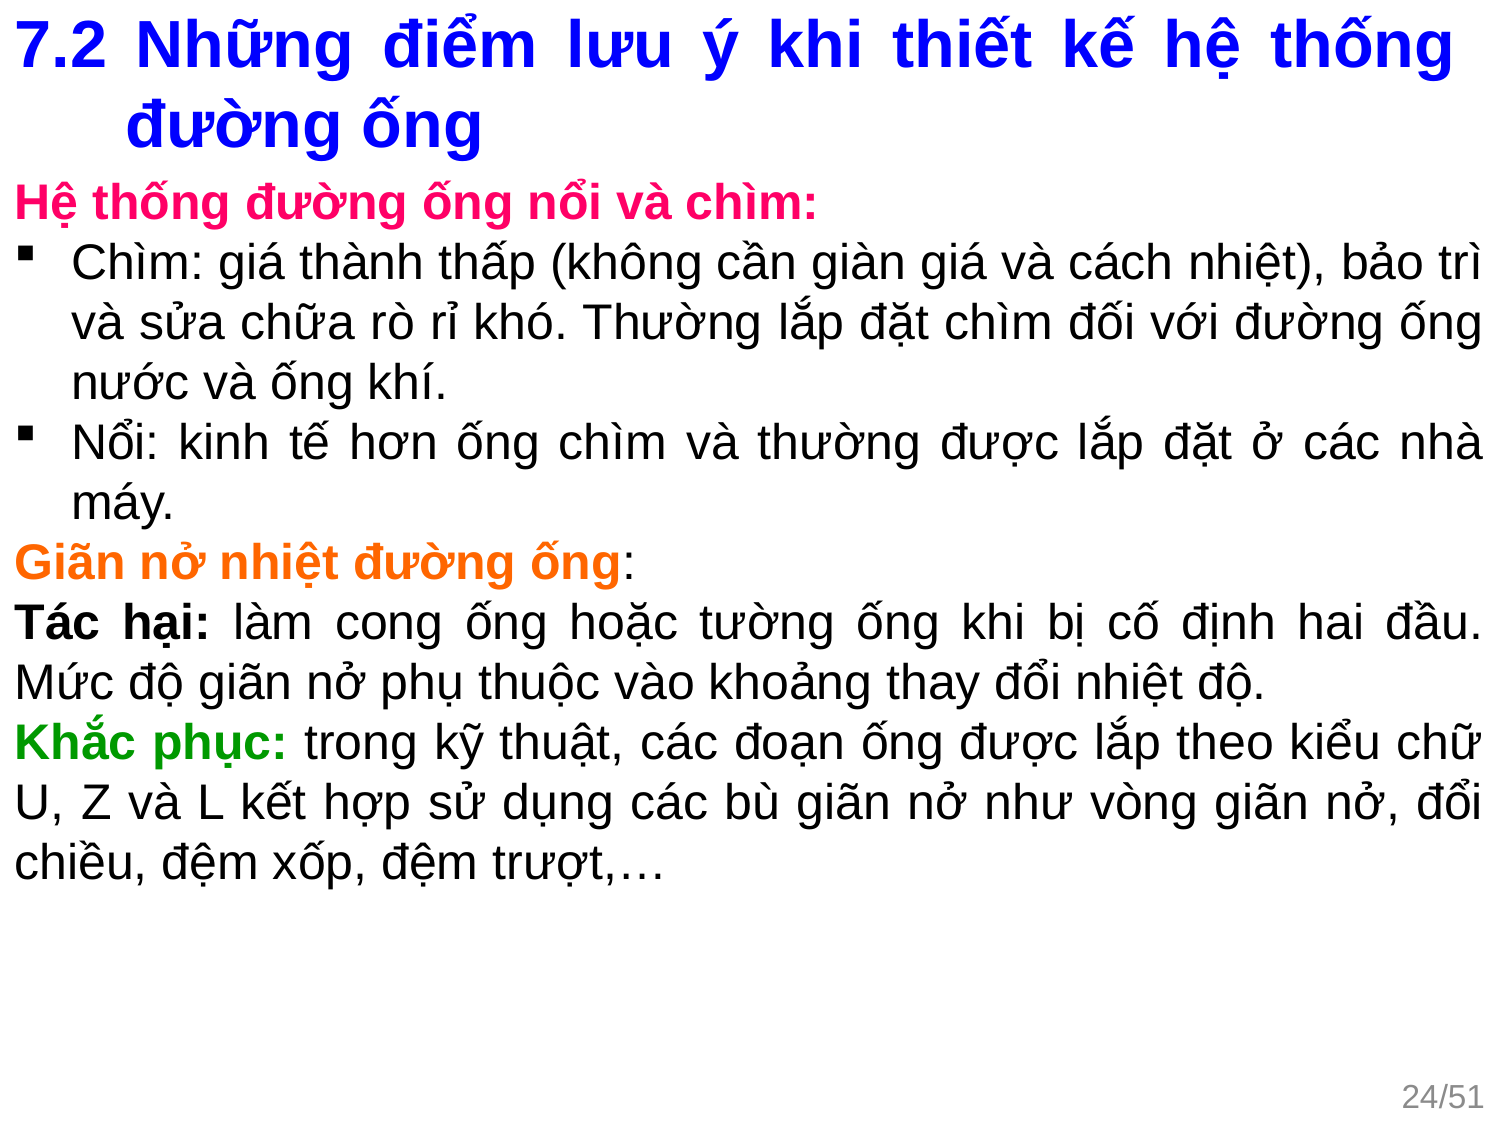

7.2 Những điểm lưu ý khi thiết kế hệ thống
      đường ống
Hệ thống đường ống nổi và chìm:
Chìm: giá thành thấp (không cần giàn giá và cách nhiệt), bảo trì và sửa chữa rò rỉ khó. Thường lắp đặt chìm đối với đường ống nước và ống khí.
Nổi: kinh tế hơn ống chìm và thường được lắp đặt ở các nhà máy.
Giãn nở nhiệt đường ống:
Tác hại: làm cong ống hoặc tường ống khi bị cố định hai đầu. Mức độ giãn nở phụ thuộc vào khoảng thay đổi nhiệt độ.
Khắc phục: trong kỹ thuật, các đoạn ống được lắp theo kiểu chữ U, Z và L kết hợp sử dụng các bù giãn nở như vòng giãn nở, đổi chiều, đệm xốp, đệm trượt,…
24/51